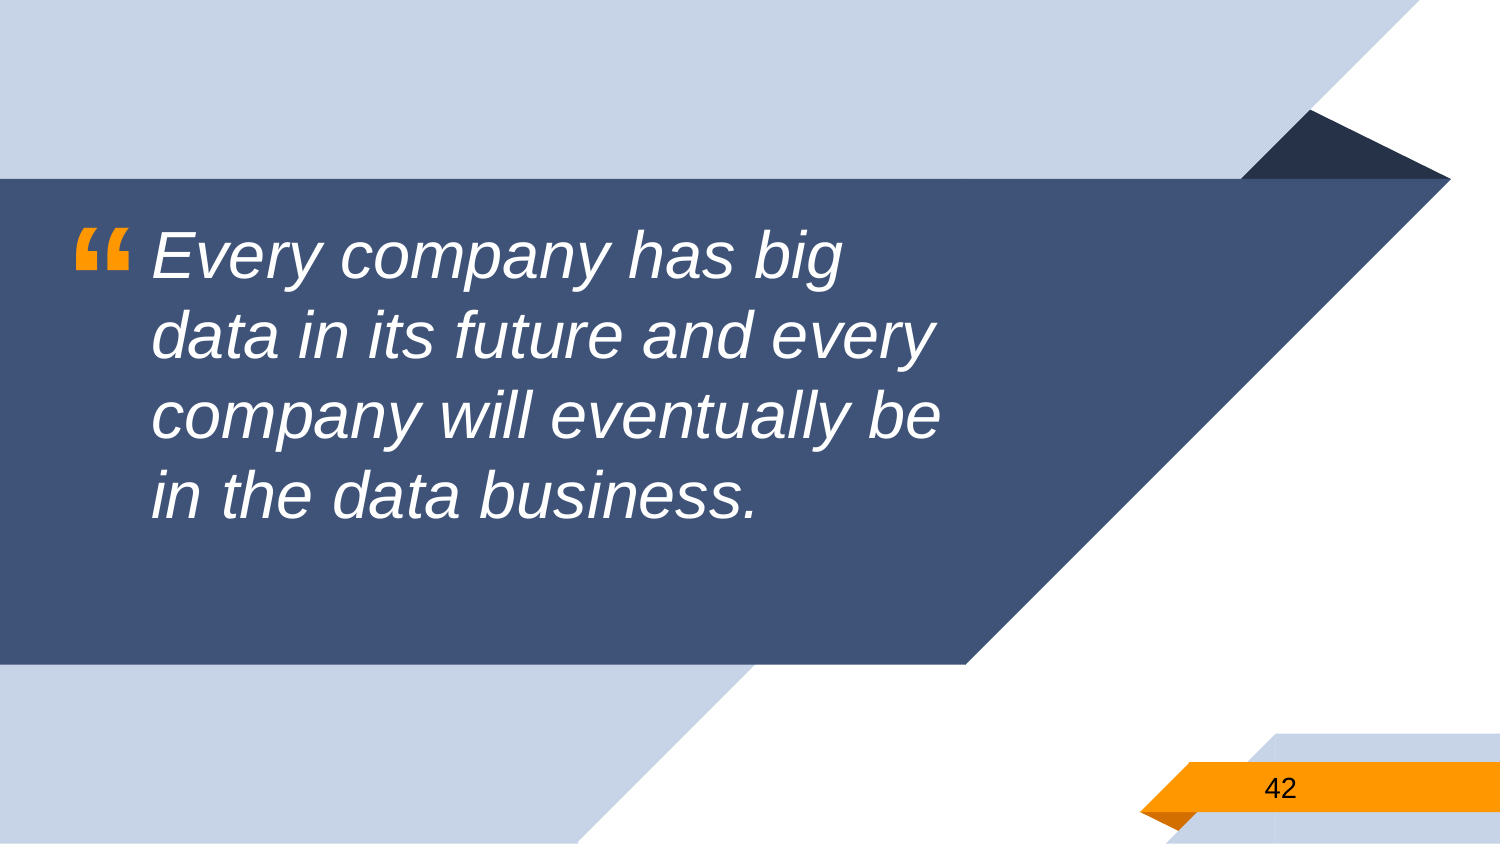

Every company has big data in its future and every company will eventually be in the data business.
42